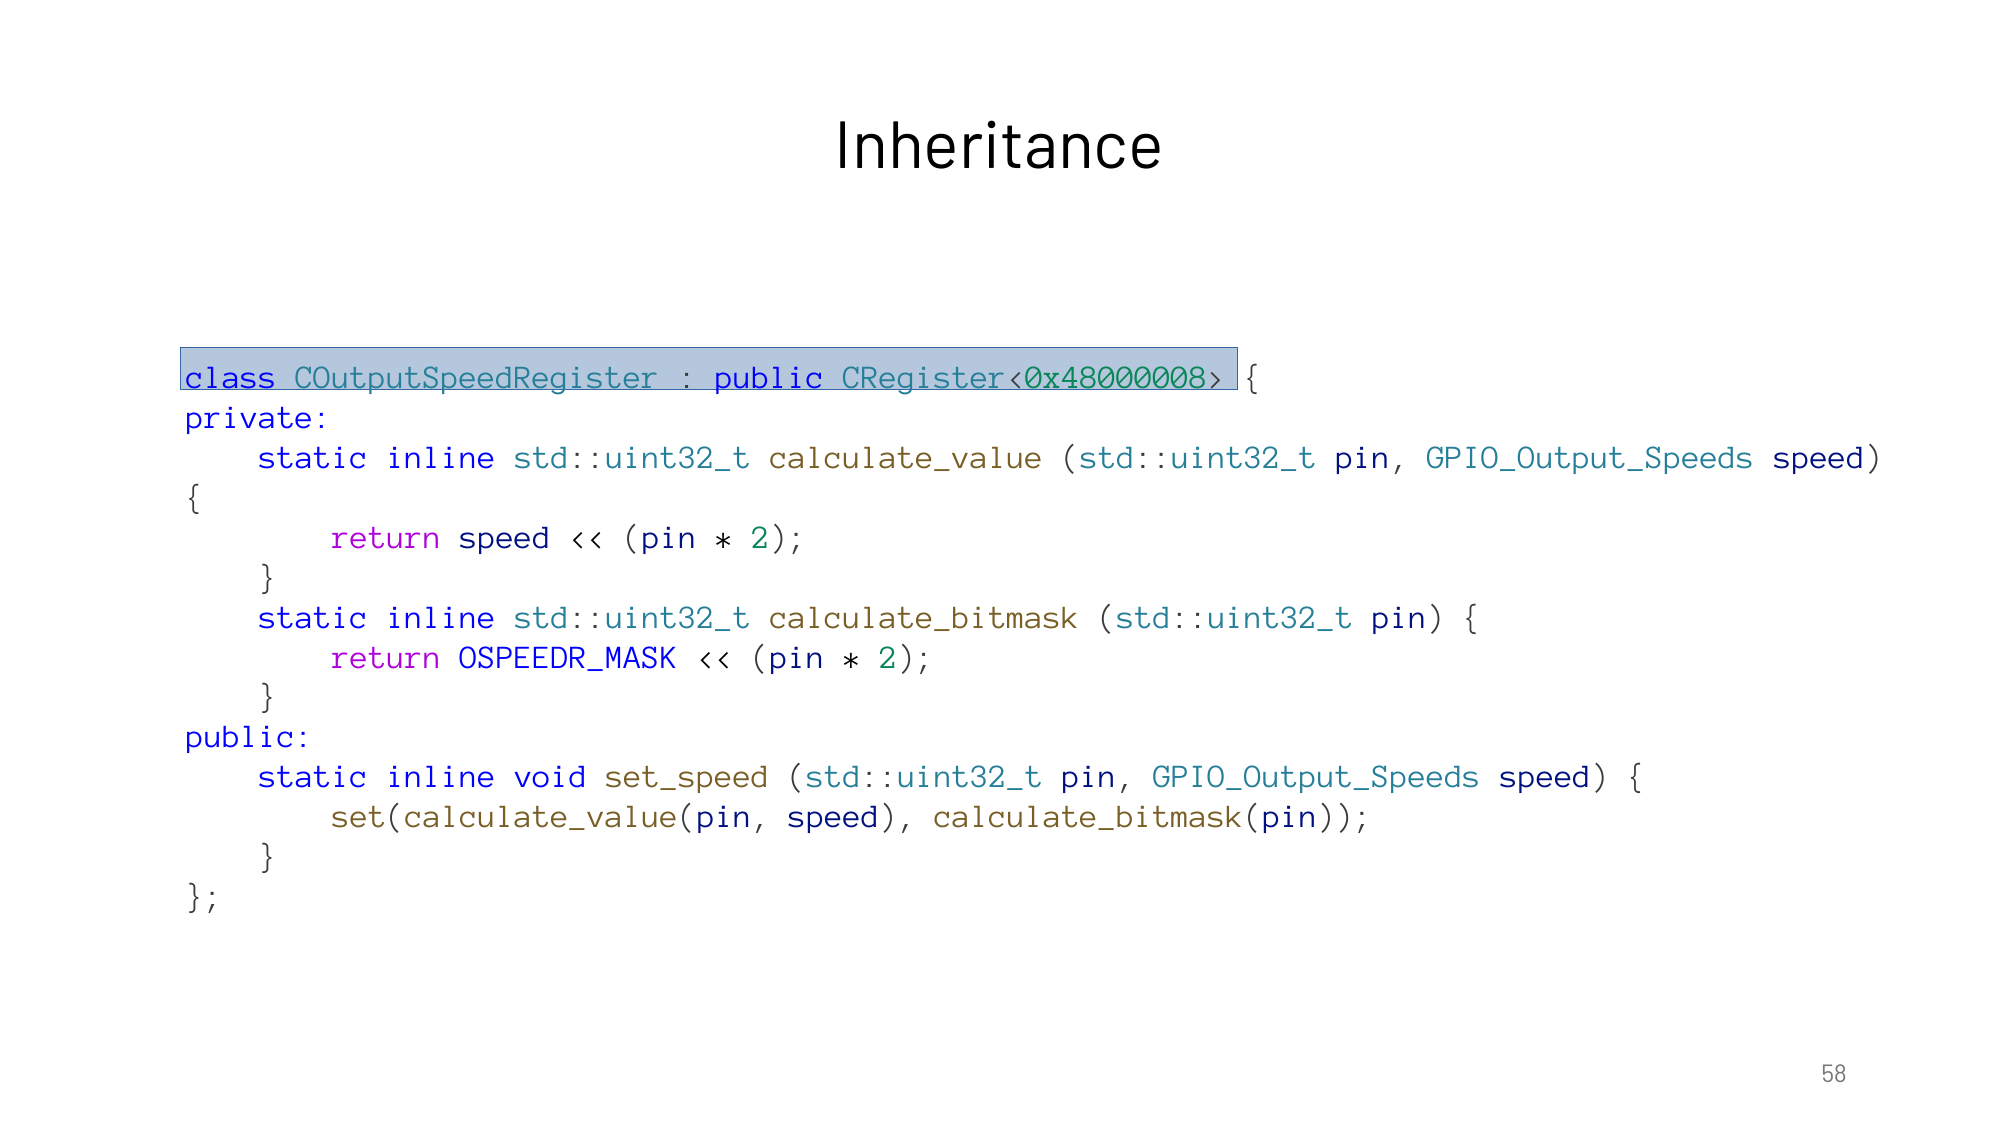

Inheritance
class COutputSpeedRegister : public CRegister<0x48000008> {
private:
    static inline std::uint32_t calculate_value (std::uint32_t pin, GPIO_Output_Speeds speed) {
        return speed << (pin * 2);
    }
    static inline std::uint32_t calculate_bitmask (std::uint32_t pin) {
        return OSPEEDR_MASK << (pin * 2);
    }
public:
    static inline void set_speed (std::uint32_t pin, GPIO_Output_Speeds speed) {
        set(calculate_value(pin, speed), calculate_bitmask(pin));
    }
};

58